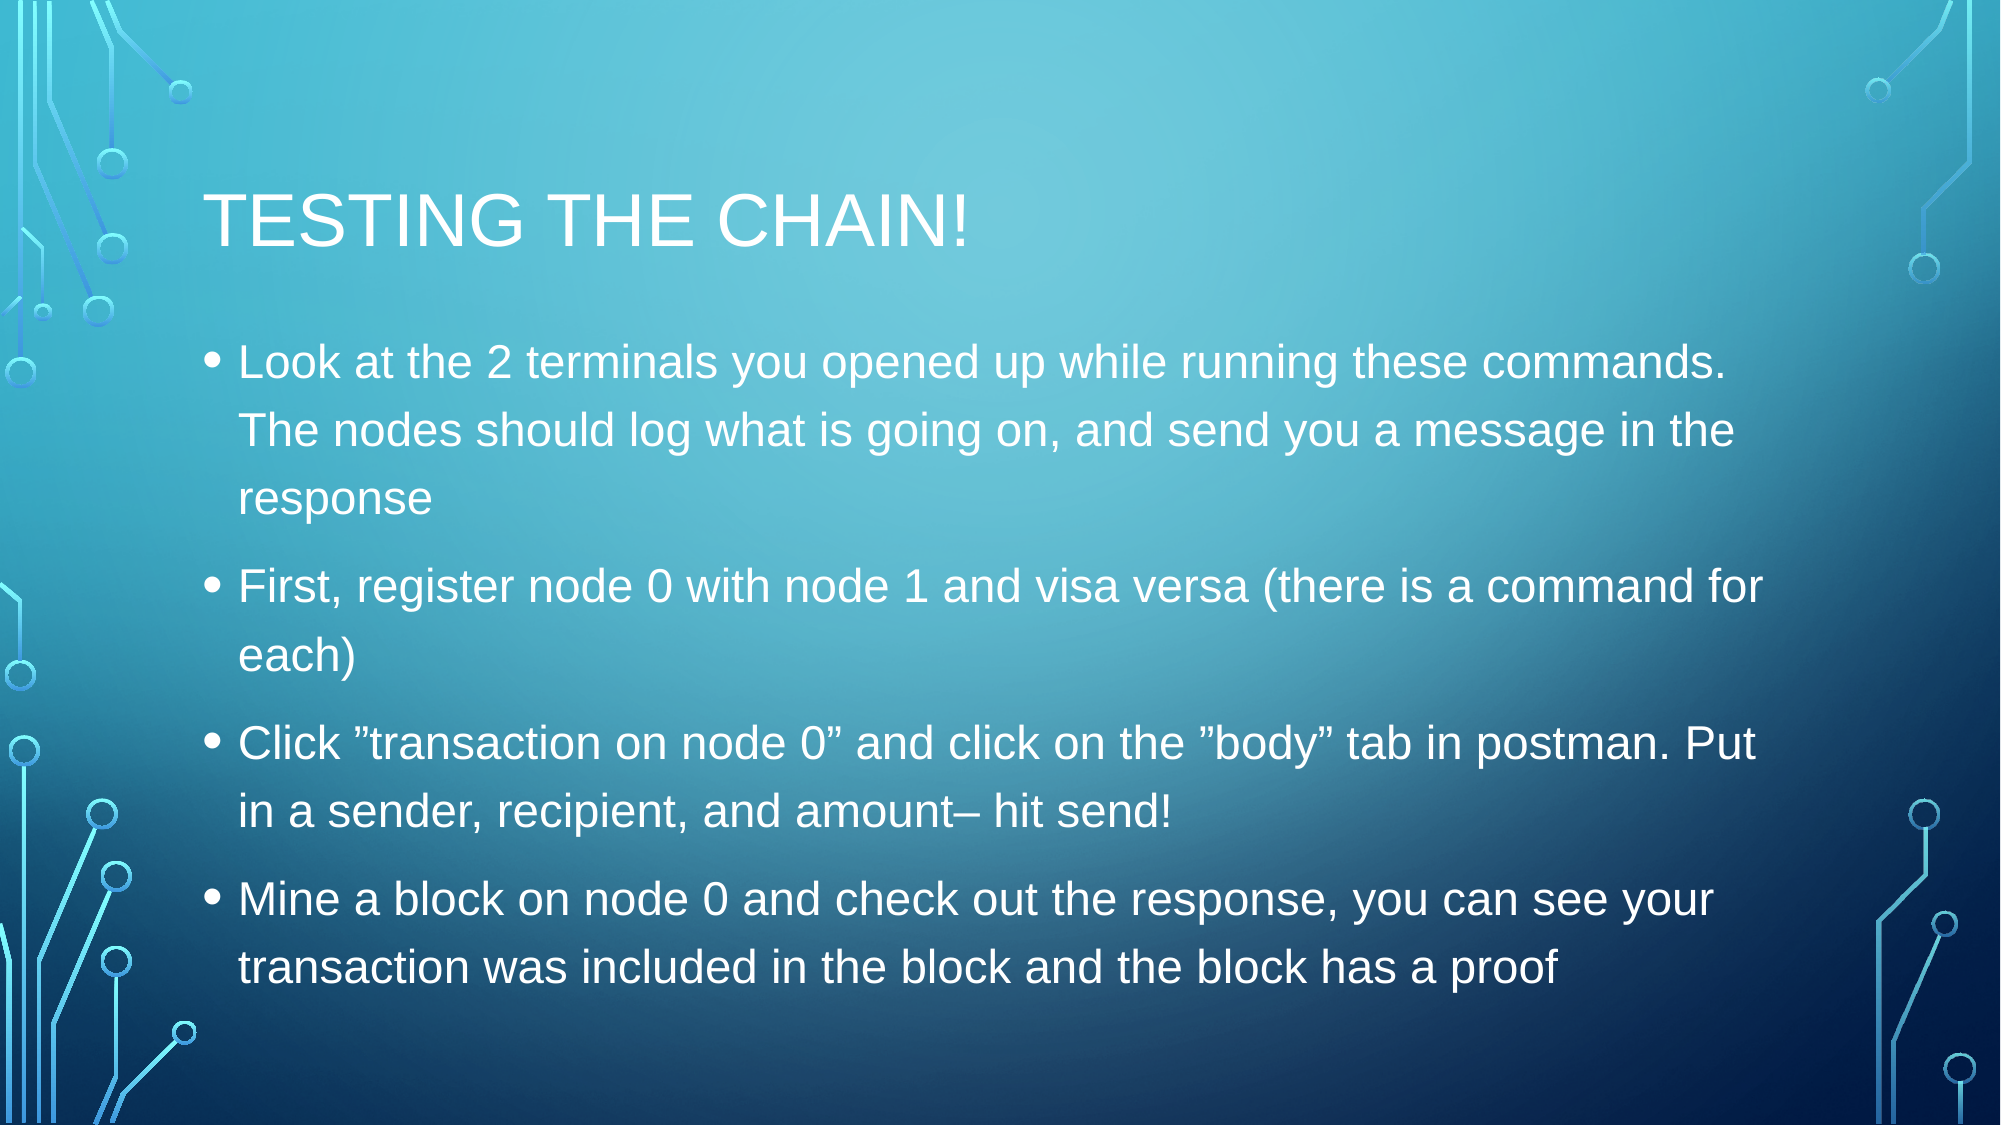

# Testing the chain!
Look at the 2 terminals you opened up while running these commands. The nodes should log what is going on, and send you a message in the response
First, register node 0 with node 1 and visa versa (there is a command for each)
Click ”transaction on node 0” and click on the ”body” tab in postman. Put in a sender, recipient, and amount– hit send!
Mine a block on node 0 and check out the response, you can see your transaction was included in the block and the block has a proof